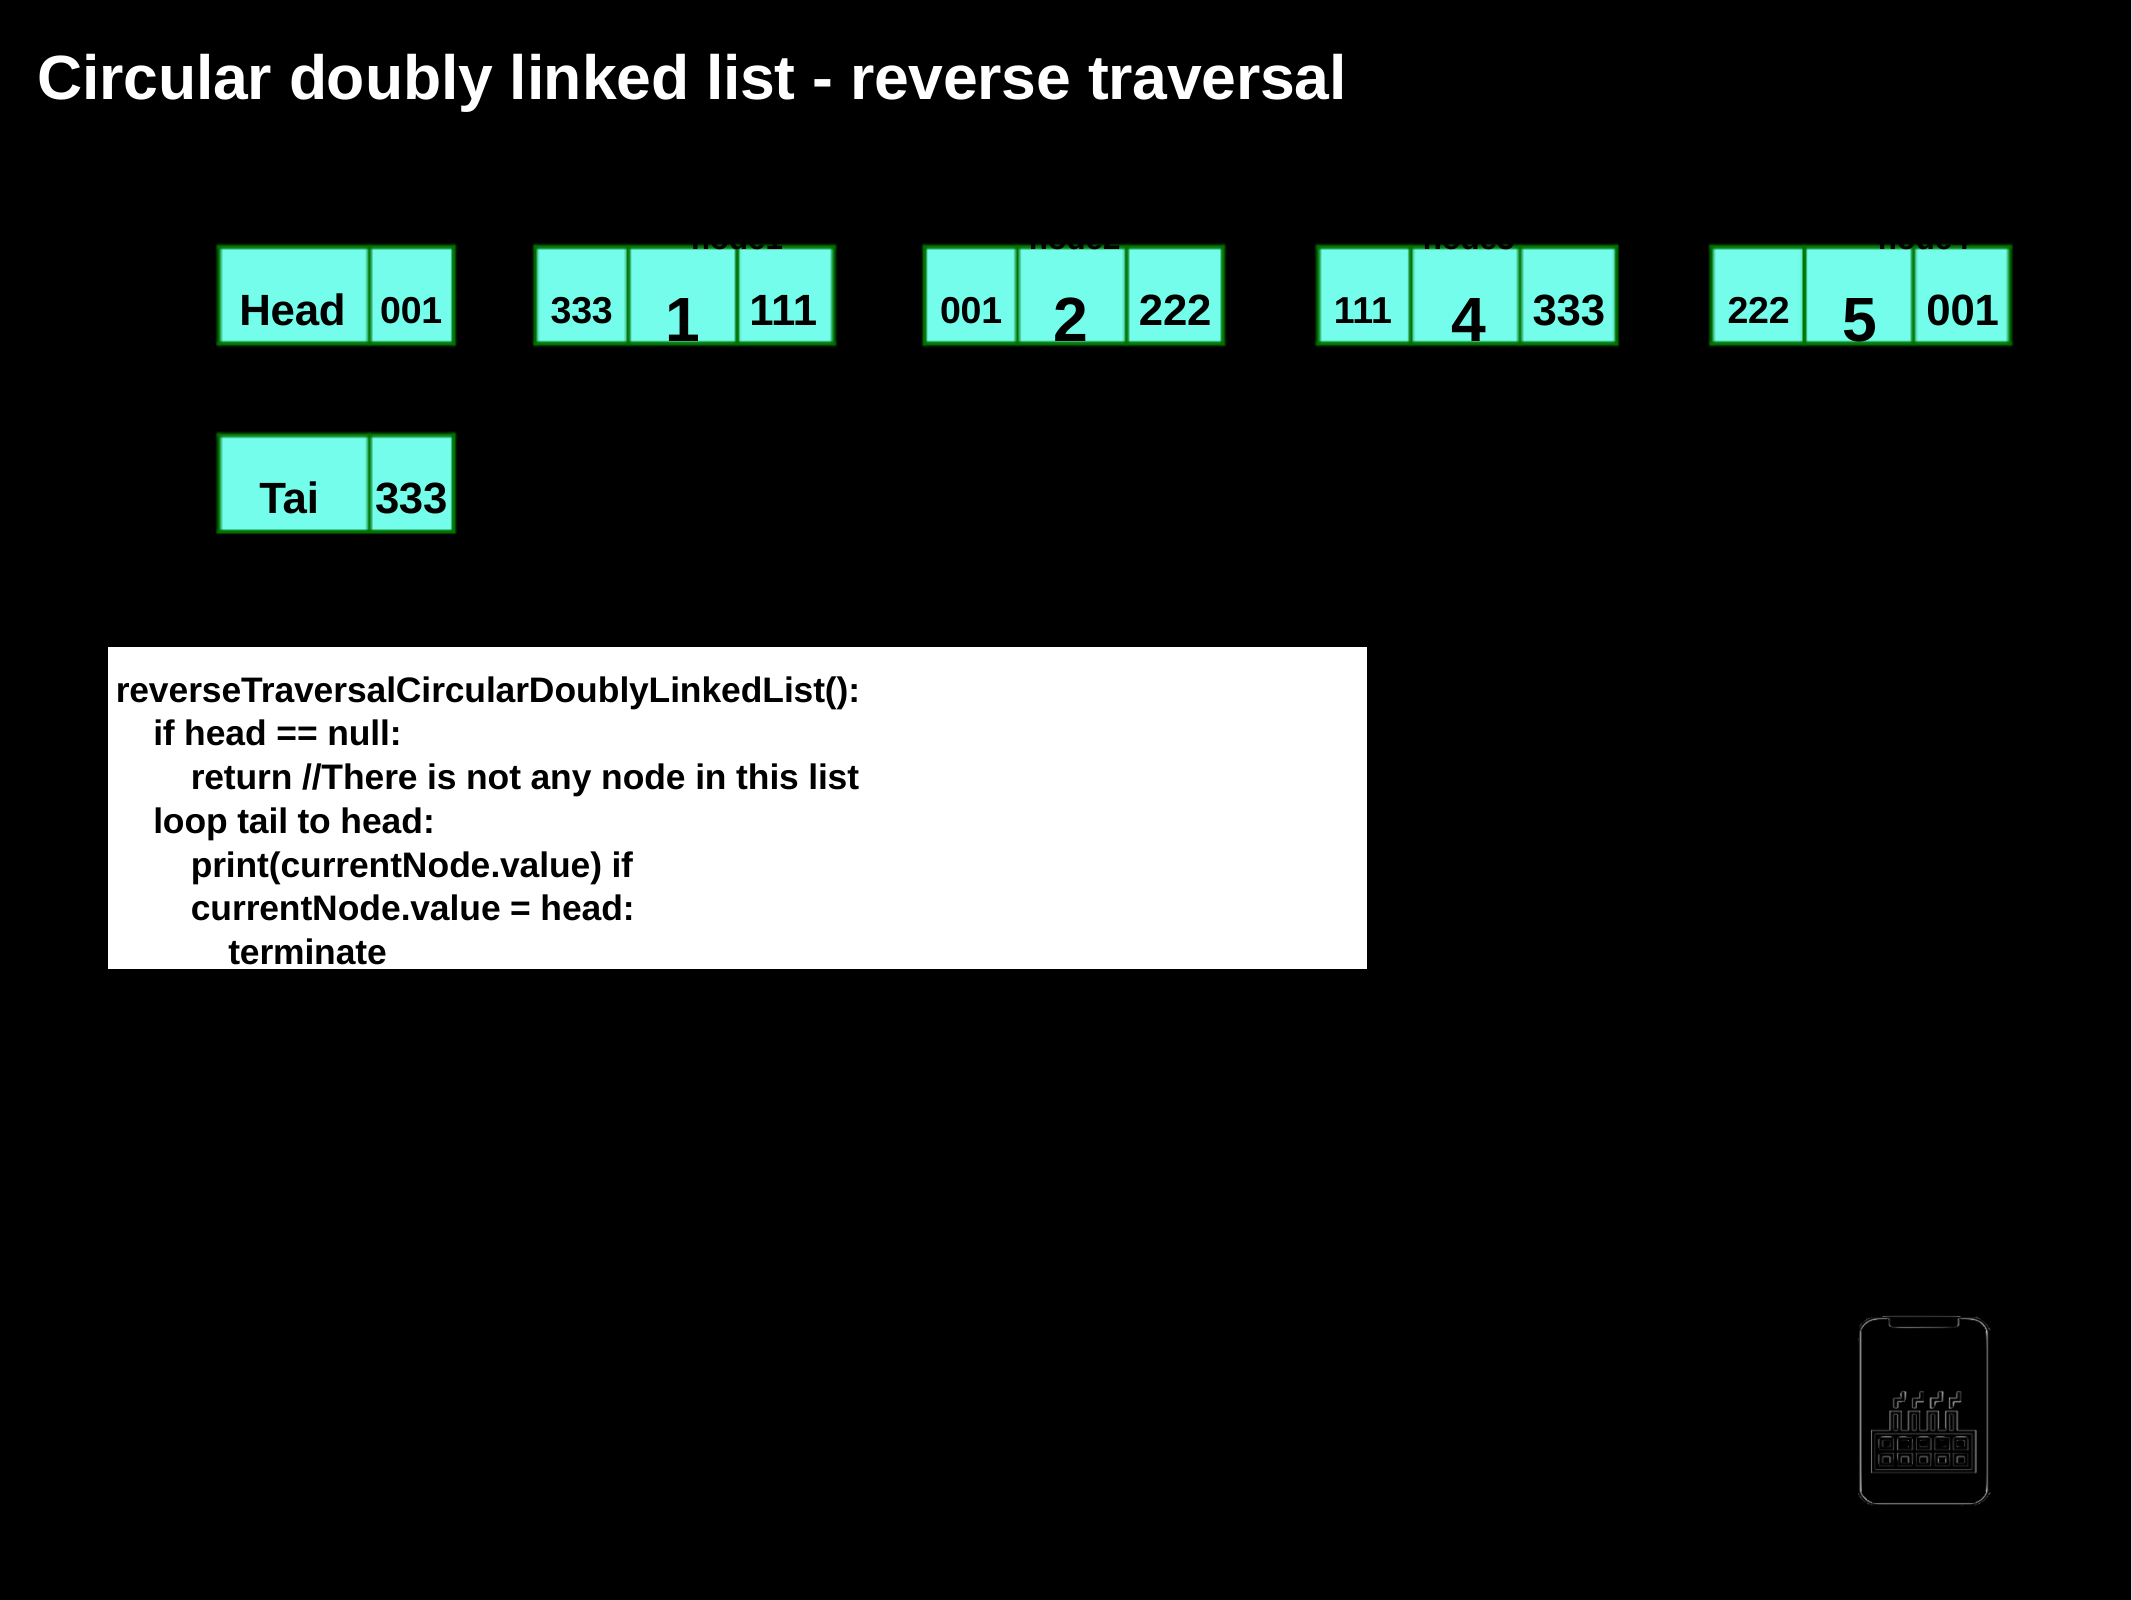

Circular doubly linked list - reverse traversal

node1
node2
node3
node4
1
2
111
4
222
5
Head
111
222
333
001
001
333
001
111
222
001
333
Tail
333

reverseTraversalCircularDoublyLinkedList():
if head == null:
return //There is not any node in this list
loop tail to head:
print(currentNode.value) if currentNode.value = head:
terminate
Time complexity : O(n)
Space complexity : O(1)

AppMillers
www.appmillers.com